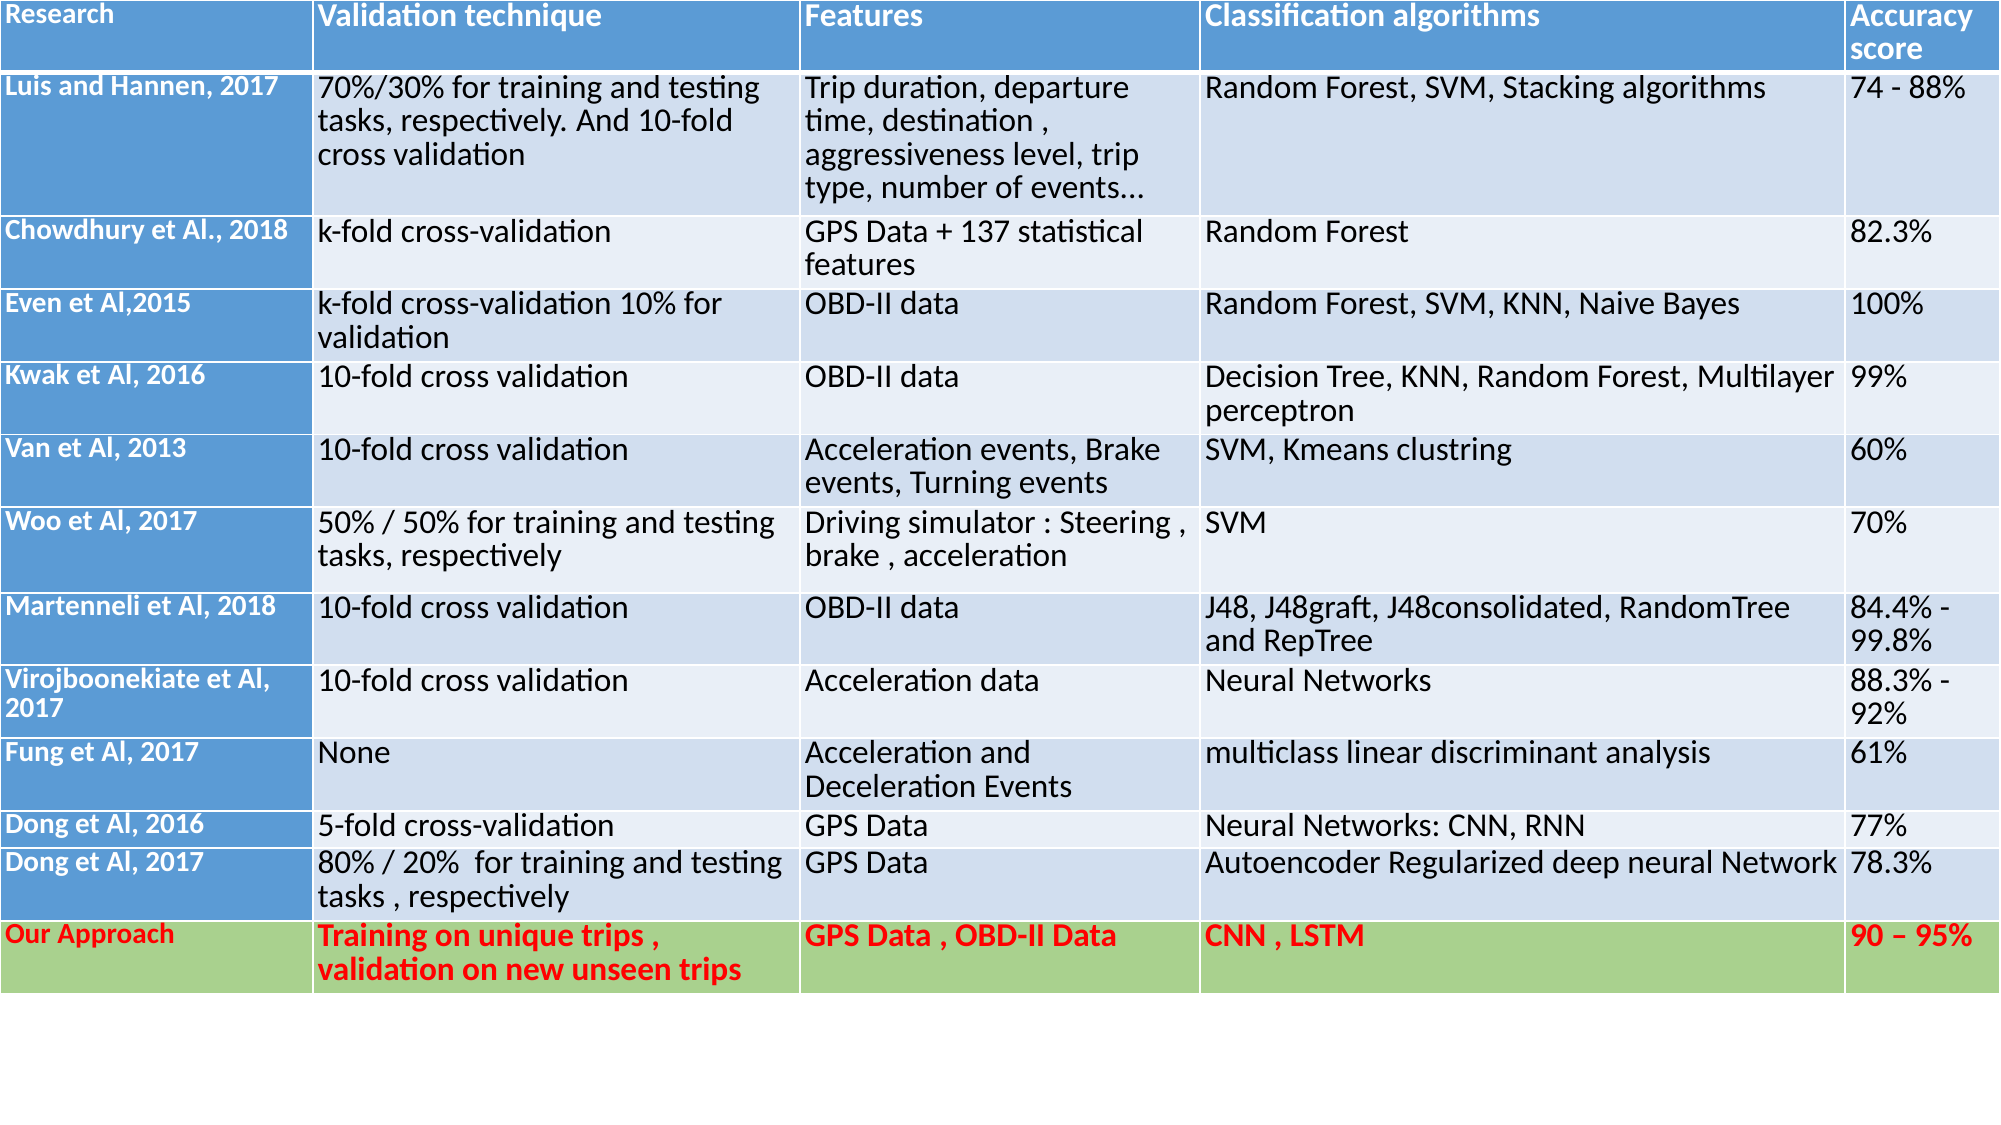

| Research | Validation technique | Features | Classification algorithms | Accuracy score |
| --- | --- | --- | --- | --- |
| Luis and Hannen, 2017 | 70%/30% for training and testing tasks, respectively. And 10-fold cross validation | Trip duration, departure time, destination , aggressiveness level, trip type, number of events... | Random Forest, SVM, Stacking algorithms | 74 - 88% |
| Chowdhury et Al., 2018 | k-fold cross-validation | GPS Data + 137 statistical features | Random Forest | 82.3% |
| Even et Al,2015 | k-fold cross-validation 10% for validation | OBD-II data | Random Forest, SVM, KNN, Naive Bayes | 100% |
| Kwak et Al, 2016 | 10-fold cross validation | OBD-II data | Decision Tree, KNN, Random Forest, Multilayer perceptron | 99% |
| Van et Al, 2013 | 10-fold cross validation | Acceleration events, Brake events, Turning events | SVM, Kmeans clustring | 60% |
| Woo et Al, 2017 | 50% / 50% for training and testing tasks, respectively | Driving simulator : Steering , brake , acceleration | SVM | 70% |
| Martenneli et Al, 2018 | 10-fold cross validation | OBD-II data | J48, J48graft, J48consolidated, RandomTree and RepTree | 84.4% - 99.8% |
| Virojboonekiate et Al, 2017 | 10-fold cross validation | Acceleration data | Neural Networks | 88.3% - 92% |
| Fung et Al, 2017 | None | Acceleration and Deceleration Events | multiclass linear discriminant analysis | 61% |
| Dong et Al, 2016 | 5-fold cross-validation | GPS Data | Neural Networks: CNN, RNN | 77% |
| Dong et Al, 2017 | 80% / 20% for training and testing tasks , respectively | GPS Data | Autoencoder Regularized deep neural Network | 78.3% |
| Our Approach | Training on unique trips , validation on new unseen trips | GPS Data , OBD-II Data | CNN , LSTM | 90 – 95% |